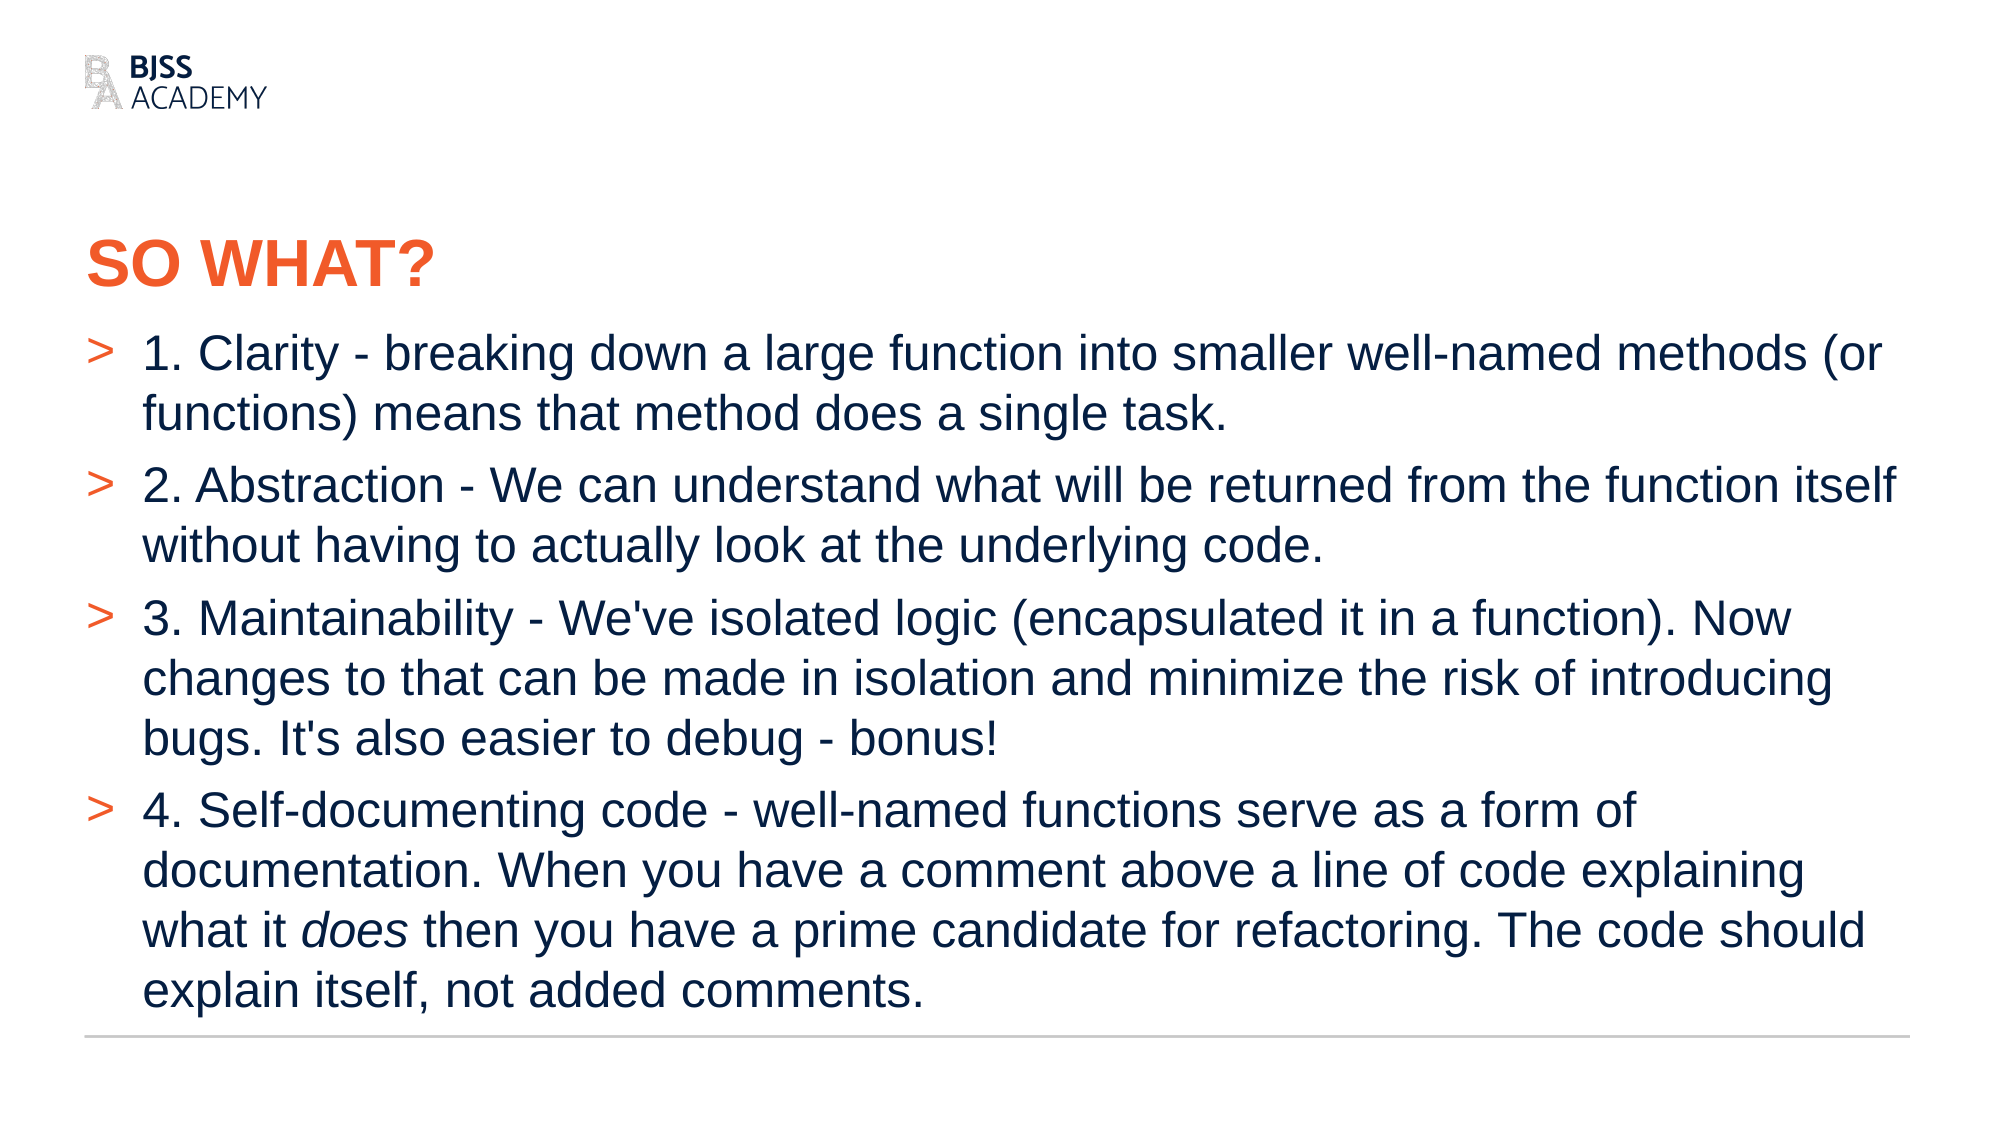

# So what?
1. Clarity - breaking down a large function into smaller well-named methods (or functions) means that method does a single task.
2. Abstraction - We can understand what will be returned from the function itself without having to actually look at the underlying code.
3. Maintainability - We've isolated logic (encapsulated it in a function). Now changes to that can be made in isolation and minimize the risk of introducing bugs. It's also easier to debug - bonus!
4. Self-documenting code - well-named functions serve as a form of documentation. When you have a comment above a line of code explaining what it does then you have a prime candidate for refactoring. The code should explain itself, not added comments.